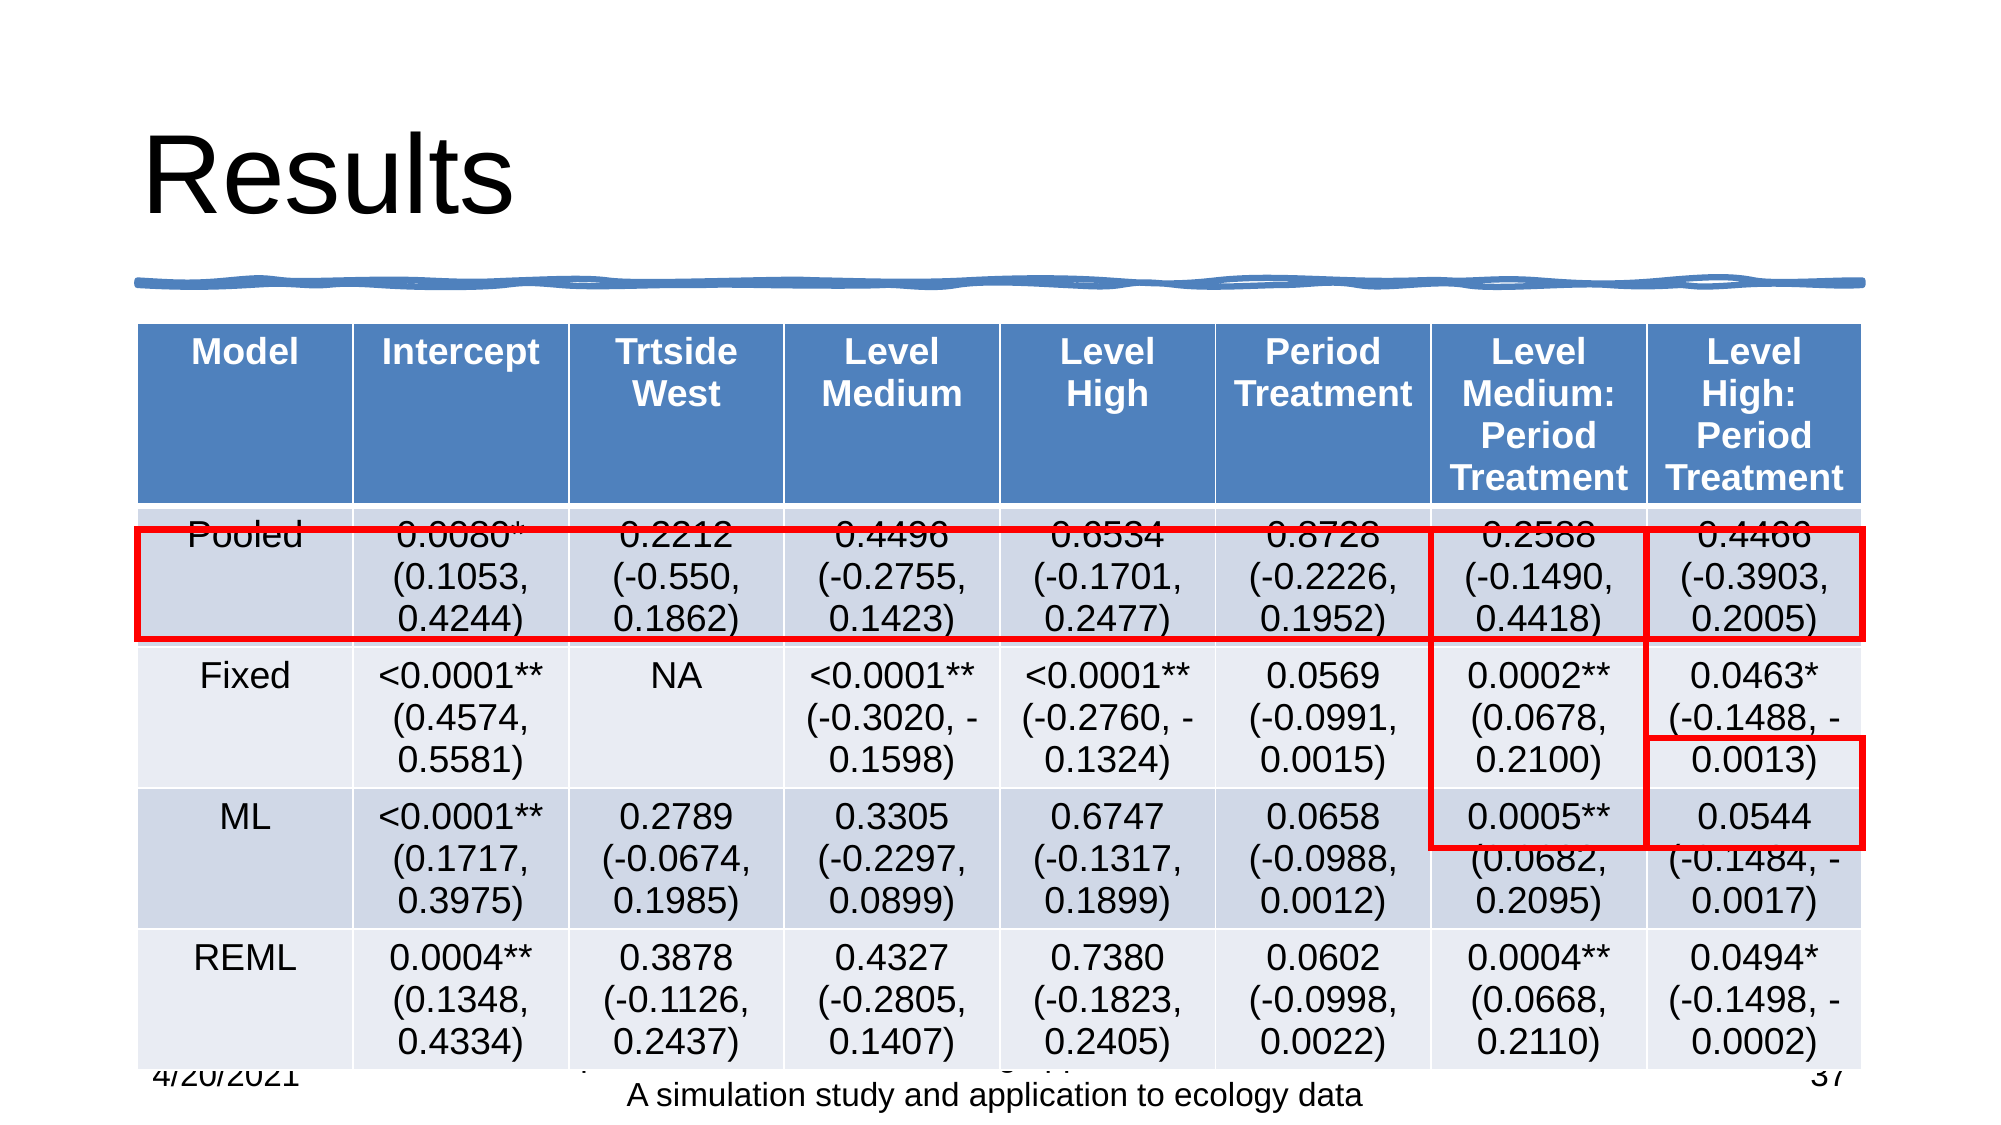

# Results
| Model | Intercept | Trtside West | Level Medium | Level High | Period Treatment | Level Medium: Period Treatment | Level High: Period Treatment |
| --- | --- | --- | --- | --- | --- | --- | --- |
| Pooled | 0.0080\* (0.1053, 0.4244) | 0.2212 (-0.550, 0.1862) | 0.4496 (-0.2755, 0.1423) | 0.6534 (-0.1701, 0.2477) | 0.8728 (-0.2226, 0.1952) | 0.2588 (-0.1490, 0.4418) | 0.4466 (-0.3903, 0.2005) |
| Fixed | <0.0001\*\* (0.4574, 0.5581) | NA | <0.0001\*\* (-0.3020, -0.1598) | <0.0001\*\* (-0.2760, -0.1324) | 0.0569 (-0.0991, 0.0015) | 0.0002\*\* (0.0678, 0.2100) | 0.0463\* (-0.1488, -0.0013) |
| ML | <0.0001\*\* (0.1717, 0.3975) | 0.2789 (-0.0674, 0.1985) | 0.3305 (-0.2297, 0.0899) | 0.6747 (-0.1317, 0.1899) | 0.0658 (-0.0988, 0.0012) | 0.0005\*\* (0.0682, 0.2095) | 0.0544 (-0.1484, -0.0017) |
| REML | 0.0004\*\* (0.1348, 0.4334) | 0.3878 (-0.1126, 0.2437) | 0.4327 (-0.2805, 0.1407) | 0.7380 (-0.1823, 0.2405) | 0.0602 (-0.0998, 0.0022) | 0.0004\*\* (0.0668, 0.2110) | 0.0494\* (-0.1498, -0.0002) |

Significant differences in estimated absolute distance for treatment levels during treatment period
More significant differences for fixed model
4/20/2021
A comparison of statistical modeling approaches for hierarchical data: A simulation study and application to ecology data
37